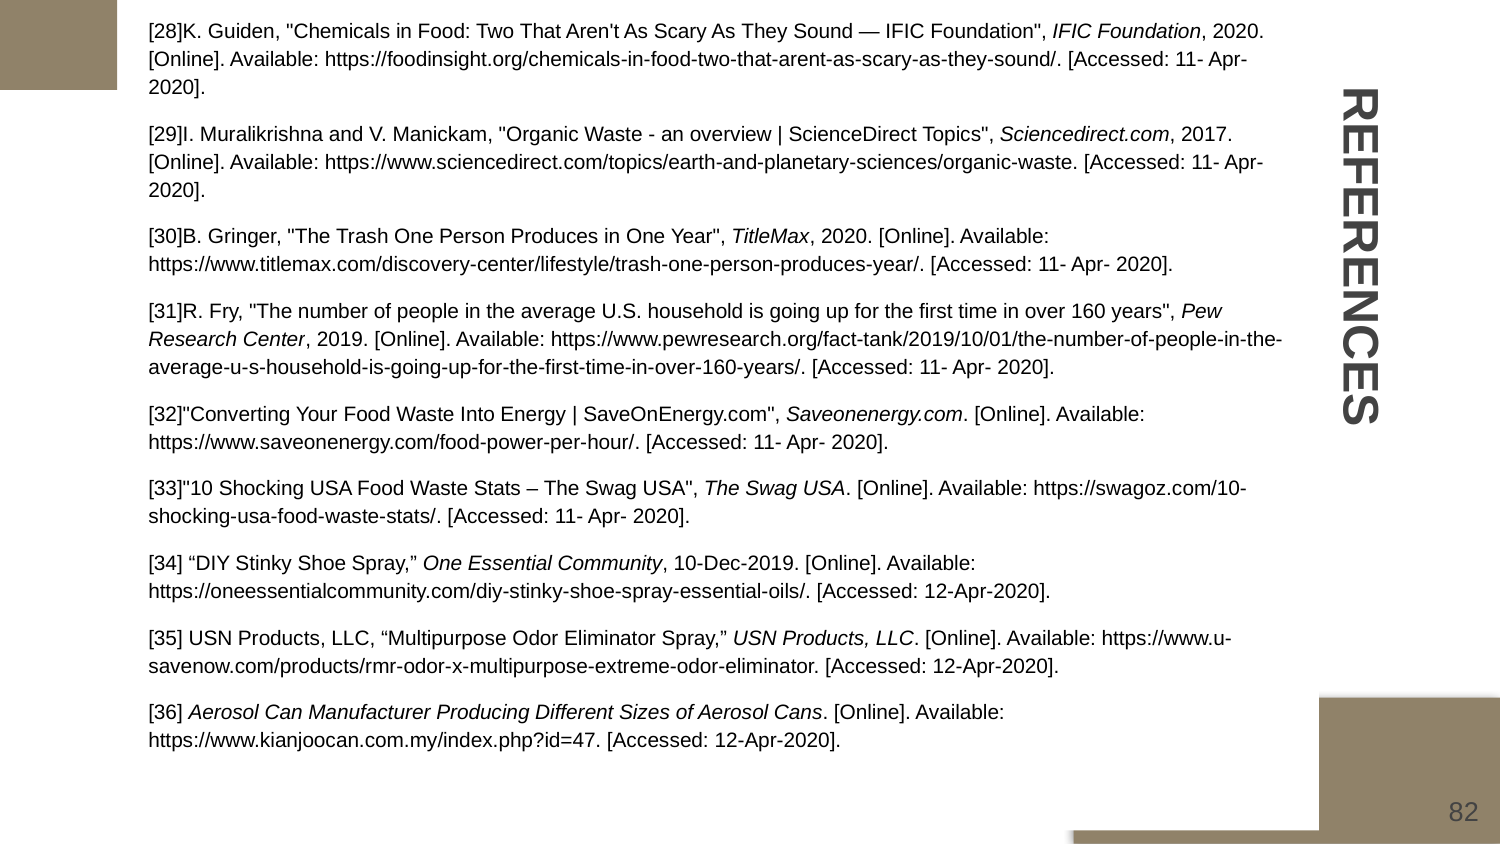

[28]K. Guiden, "Chemicals in Food: Two That Aren't As Scary As They Sound — IFIC Foundation", IFIC Foundation, 2020. [Online]. Available: https://foodinsight.org/chemicals-in-food-two-that-arent-as-scary-as-they-sound/. [Accessed: 11- Apr- 2020].
[29]I. Muralikrishna and V. Manickam, "Organic Waste - an overview | ScienceDirect Topics", Sciencedirect.com, 2017. [Online]. Available: https://www.sciencedirect.com/topics/earth-and-planetary-sciences/organic-waste. [Accessed: 11- Apr- 2020].
[30]B. Gringer, "The Trash One Person Produces in One Year", TitleMax, 2020. [Online]. Available: https://www.titlemax.com/discovery-center/lifestyle/trash-one-person-produces-year/. [Accessed: 11- Apr- 2020].
[31]R. Fry, "The number of people in the average U.S. household is going up for the first time in over 160 years", Pew Research Center, 2019. [Online]. Available: https://www.pewresearch.org/fact-tank/2019/10/01/the-number-of-people-in-the-average-u-s-household-is-going-up-for-the-first-time-in-over-160-years/. [Accessed: 11- Apr- 2020].
[32]"Converting Your Food Waste Into Energy | SaveOnEnergy.com", Saveonenergy.com. [Online]. Available: https://www.saveonenergy.com/food-power-per-hour/. [Accessed: 11- Apr- 2020].
[33]"10 Shocking USA Food Waste Stats – The Swag USA", The Swag USA. [Online]. Available: https://swagoz.com/10-shocking-usa-food-waste-stats/. [Accessed: 11- Apr- 2020].
[34] “DIY Stinky Shoe Spray,” One Essential Community, 10-Dec-2019. [Online]. Available: https://oneessentialcommunity.com/diy-stinky-shoe-spray-essential-oils/. [Accessed: 12-Apr-2020].
[35] USN Products, LLC, “Multipurpose Odor Eliminator Spray,” USN Products, LLC. [Online]. Available: https://www.u-savenow.com/products/rmr-odor-x-multipurpose-extreme-odor-eliminator. [Accessed: 12-Apr-2020].
[36] Aerosol Can Manufacturer Producing Different Sizes of Aerosol Cans. [Online]. Available: https://www.kianjoocan.com.my/index.php?id=47. [Accessed: 12-Apr-2020].

# REFERENCES

82